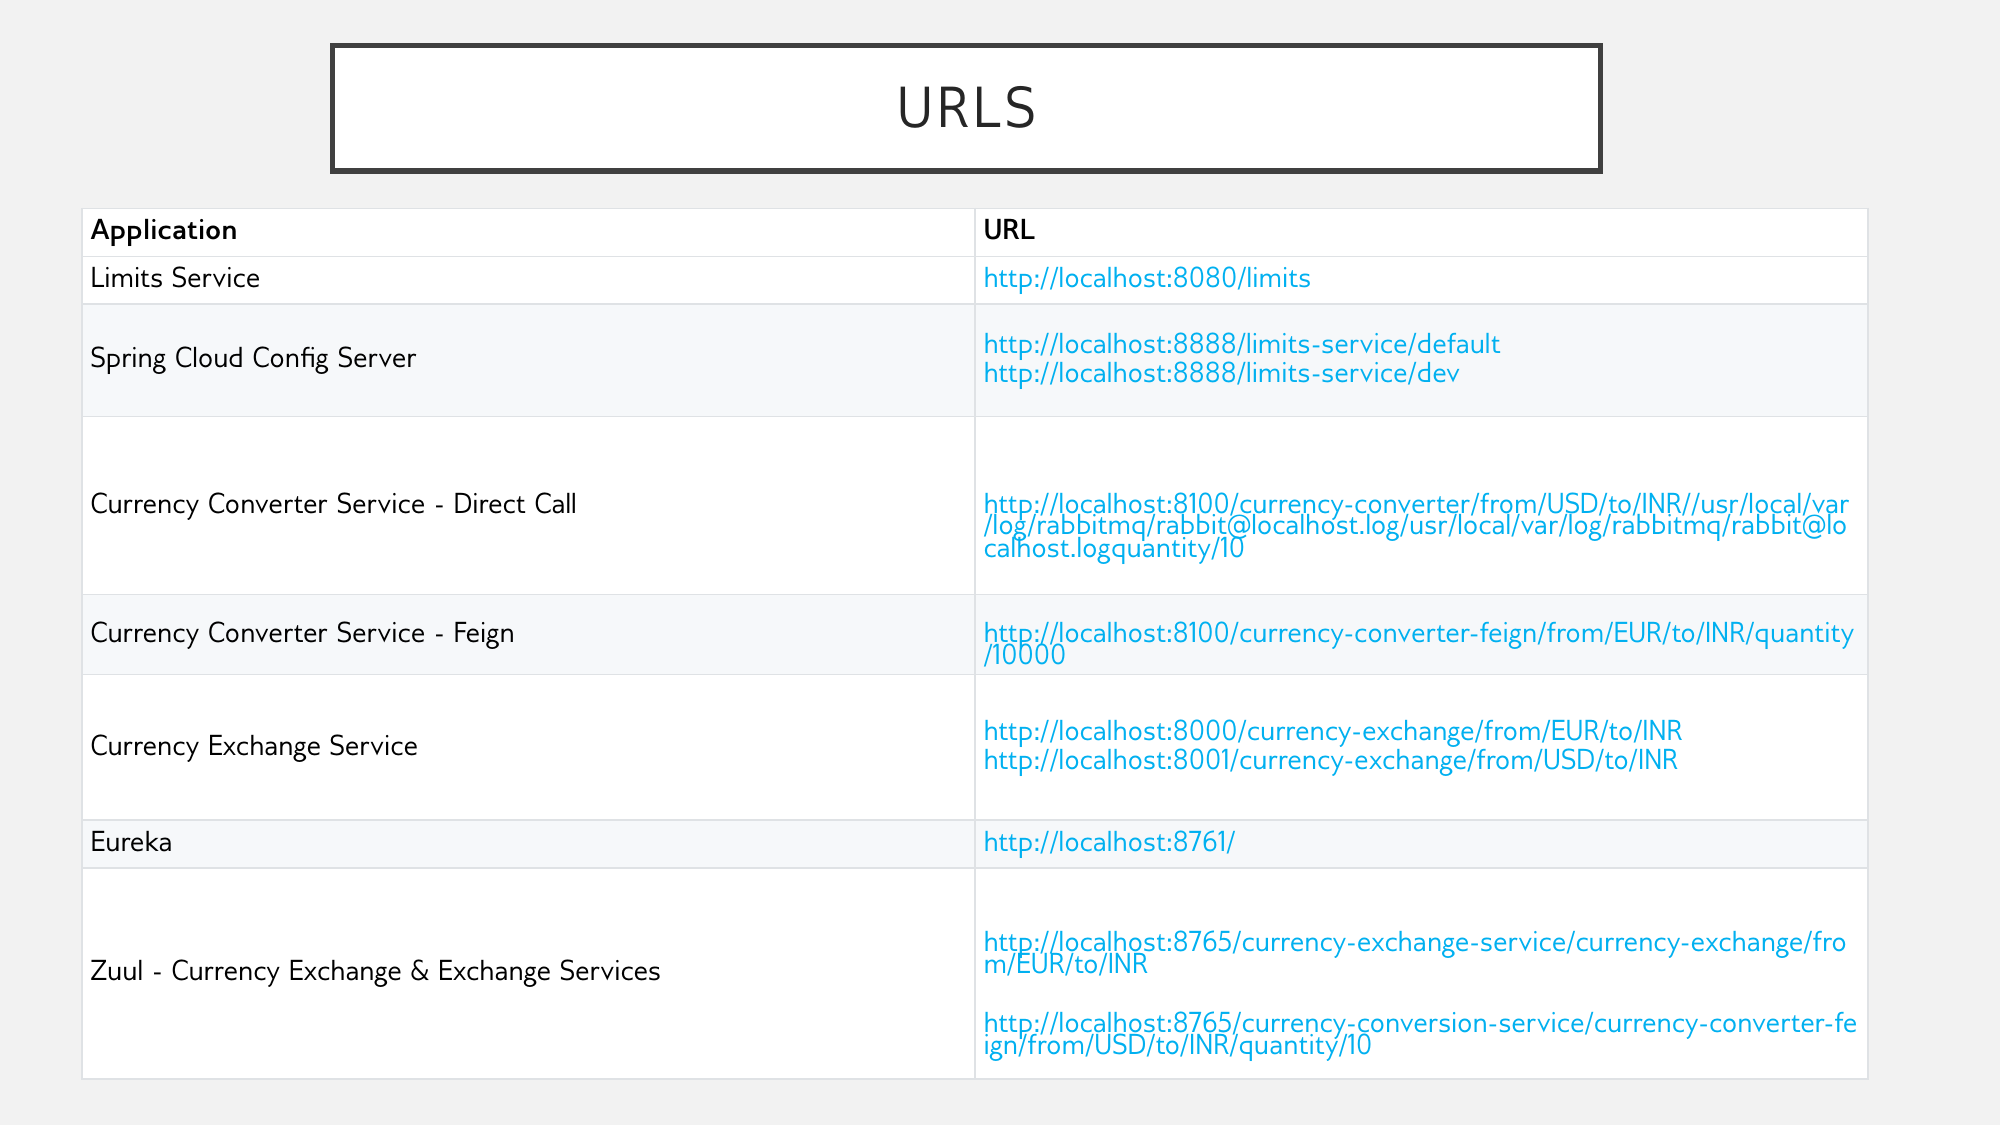

# URLS
| Application | URL |
| --- | --- |
| Limits Service | http://localhost:8080/limits |
| Spring Cloud Config Server | http://localhost:8888/limits-service/default http://localhost:8888/limits-service/dev |
| Currency Converter Service - Direct Call | http://localhost:8100/currency-converter/from/USD/to/INR//usr/local/var/log/rabbitmq/rabbit@localhost.log/usr/local/var/log/rabbitmq/rabbit@localhost.logquantity/10 |
| Currency Converter Service - Feign | http://localhost:8100/currency-converter-feign/from/EUR/to/INR/quantity/10000 |
| Currency Exchange Service | http://localhost:8000/currency-exchange/from/EUR/to/INR http://localhost:8001/currency-exchange/from/USD/to/INR |
| Eureka | http://localhost:8761/ |
| Zuul - Currency Exchange & Exchange Services | http://localhost:8765/currency-exchange-service/currency-exchange/from/EUR/to/INR http://localhost:8765/currency-conversion-service/currency-converter-feign/from/USD/to/INR/quantity/10 |